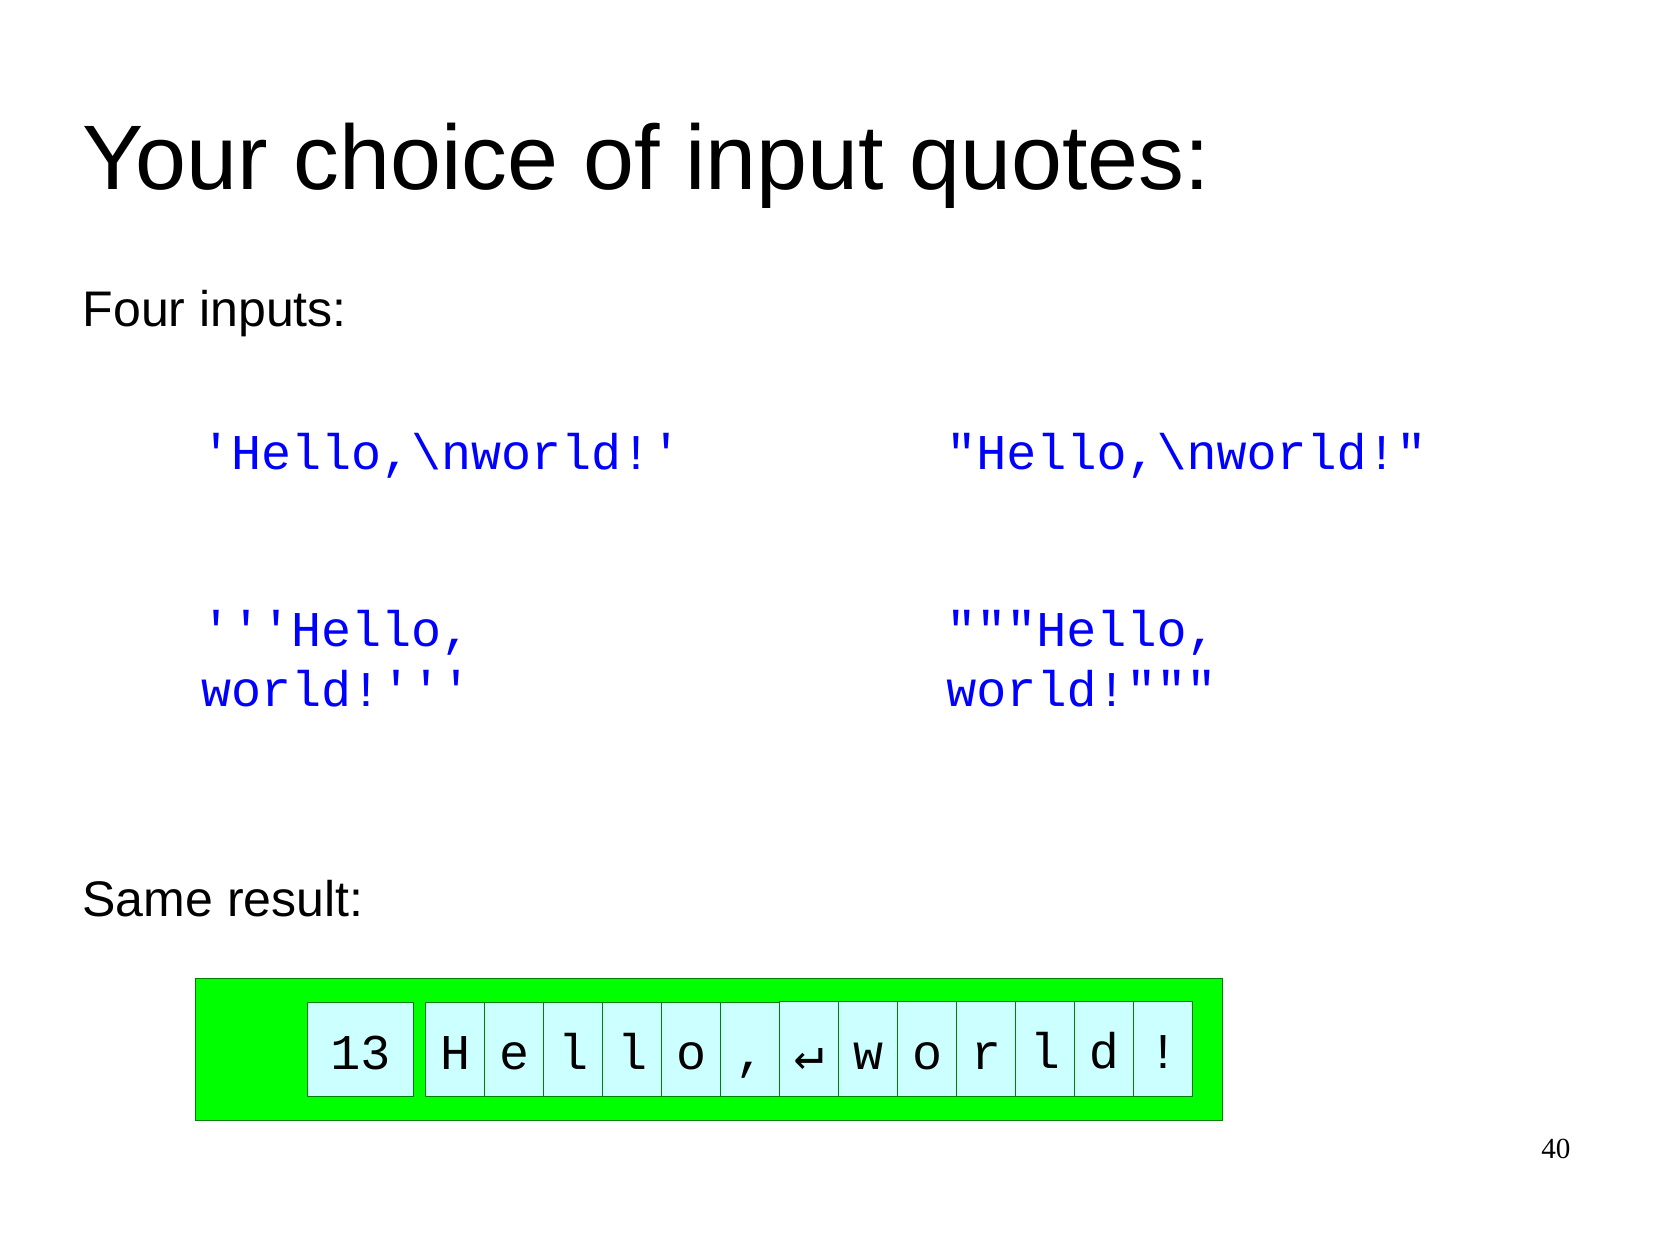

Your choice of input quotes:
Four inputs:
'Hello,\nworld!'
"Hello,\nworld!"
'''Hello,
world!'''
"""Hello,
world!"""
Same result:
str
!
d
l
r
o
w
↵
,
o
l
H
l
13
e
40